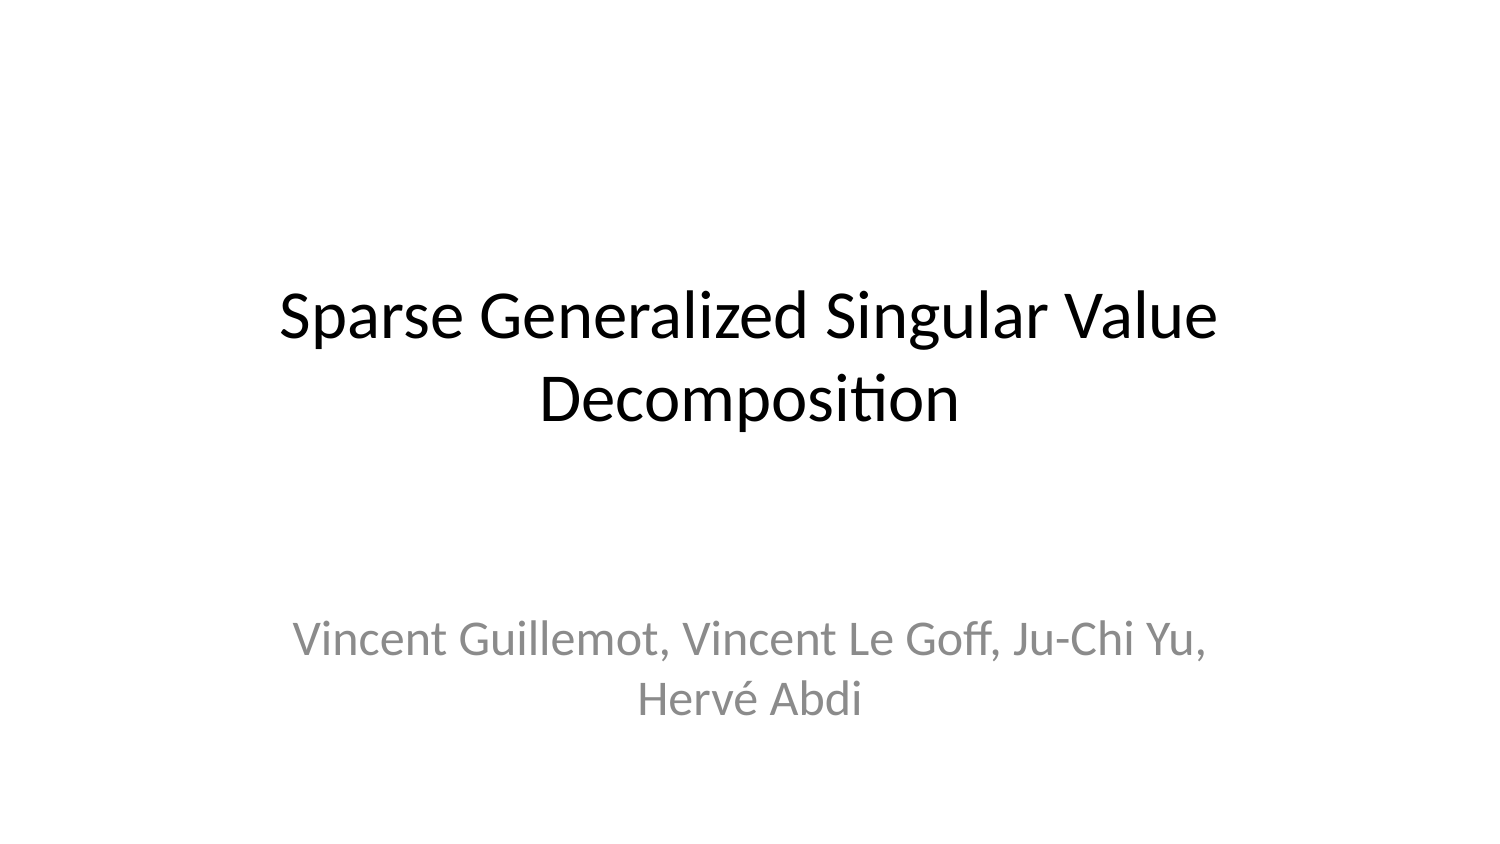

# Sparse Generalized Singular Value Decomposition
Vincent Guillemot, Vincent Le Goff, Ju-Chi Yu, Hervé Abdi